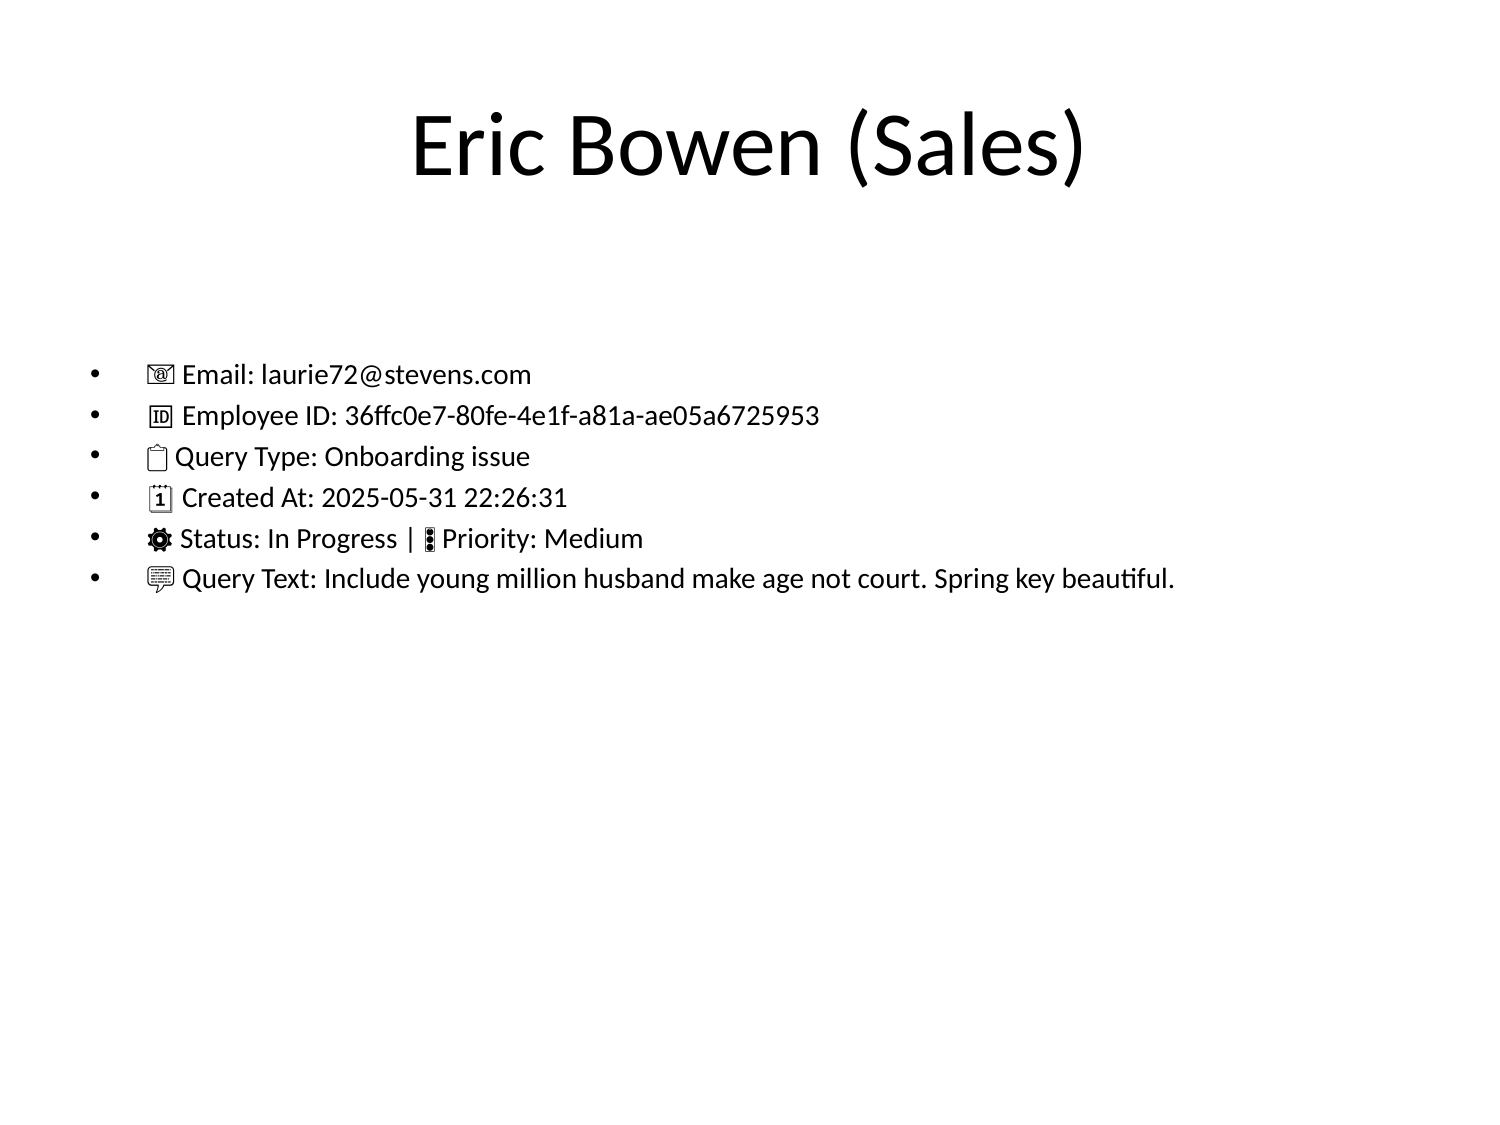

# Eric Bowen (Sales)

📧 Email: laurie72@stevens.com
🆔 Employee ID: 36ffc0e7-80fe-4e1f-a81a-ae05a6725953
📋 Query Type: Onboarding issue
🗓 Created At: 2025-05-31 22:26:31
⚙ Status: In Progress | 🚦 Priority: Medium
💬 Query Text: Include young million husband make age not court. Spring key beautiful.